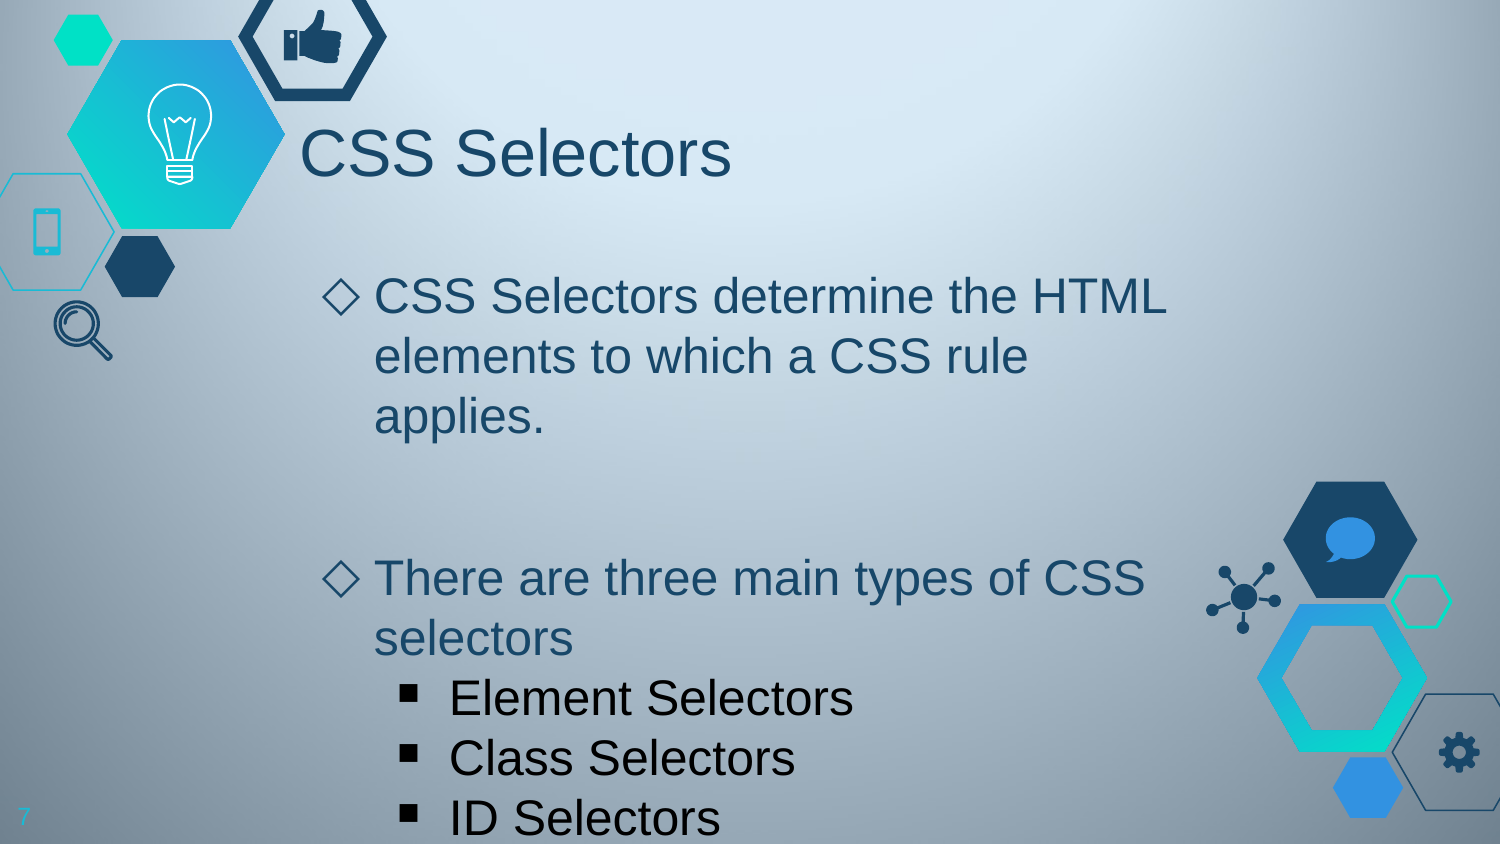

# CSS Selectors
CSS Selectors determine the HTML elements to which a CSS rule applies.

There are three main types of CSS selectors
Element Selectors
Class Selectors
ID Selectors
7